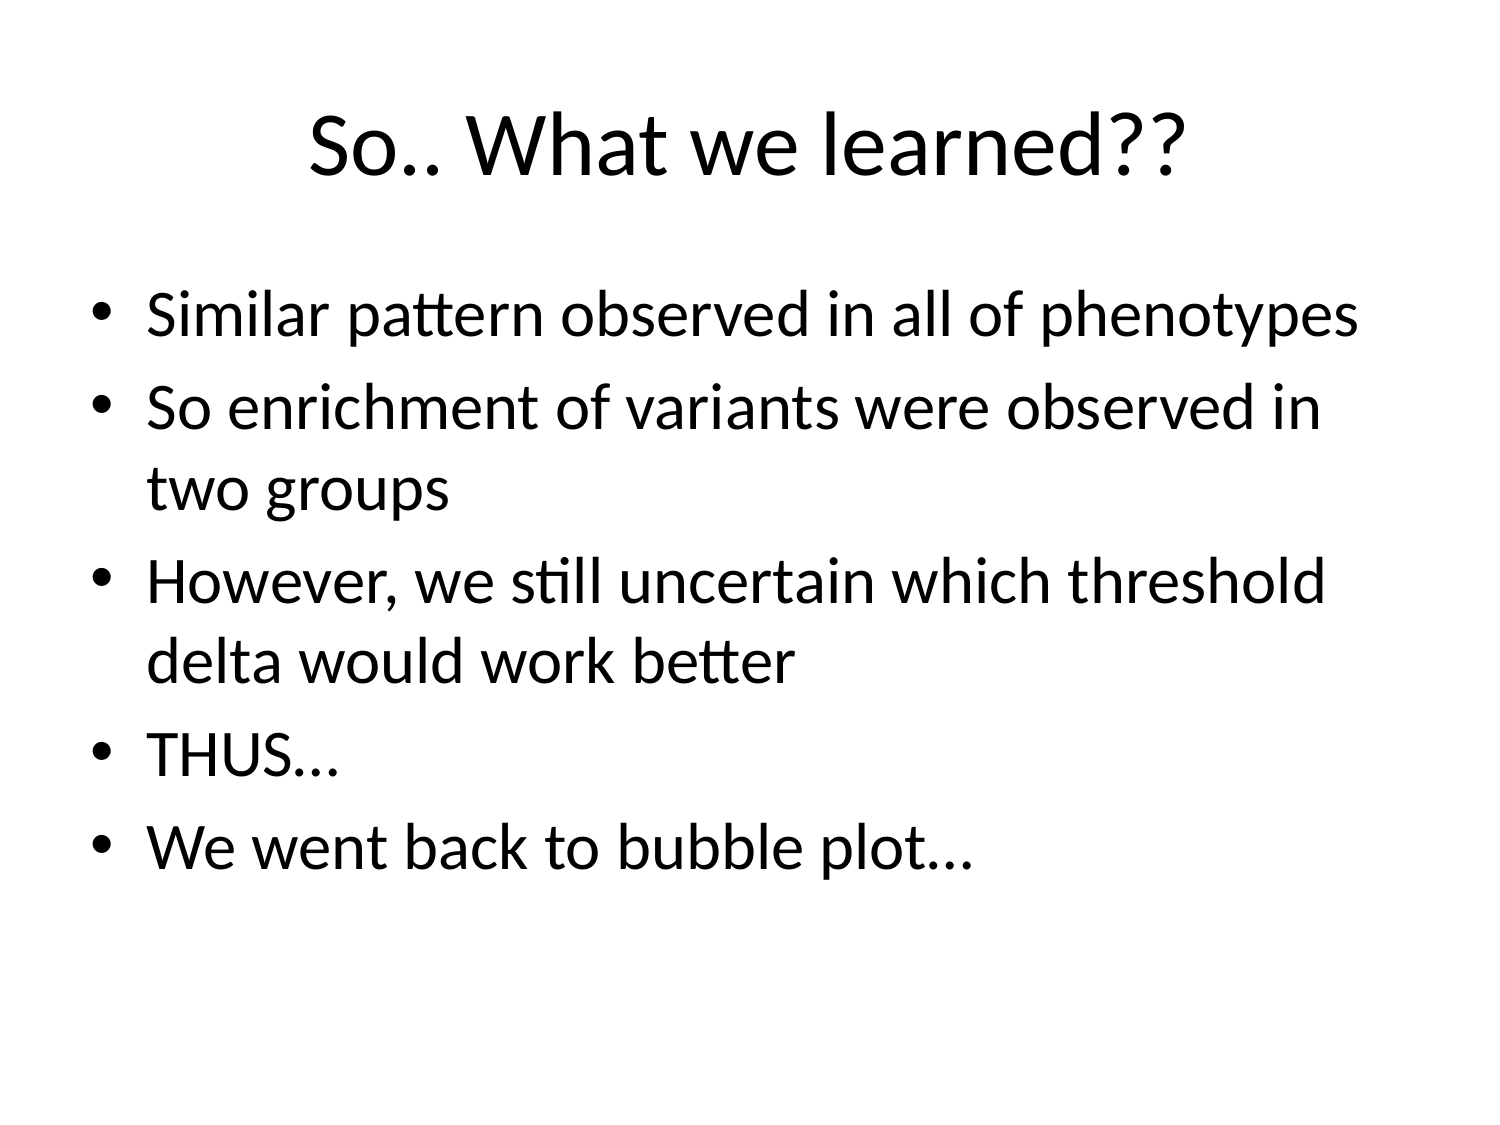

# So.. What we learned??
Similar pattern observed in all of phenotypes
So enrichment of variants were observed in two groups
However, we still uncertain which threshold delta would work better
THUS…
We went back to bubble plot…